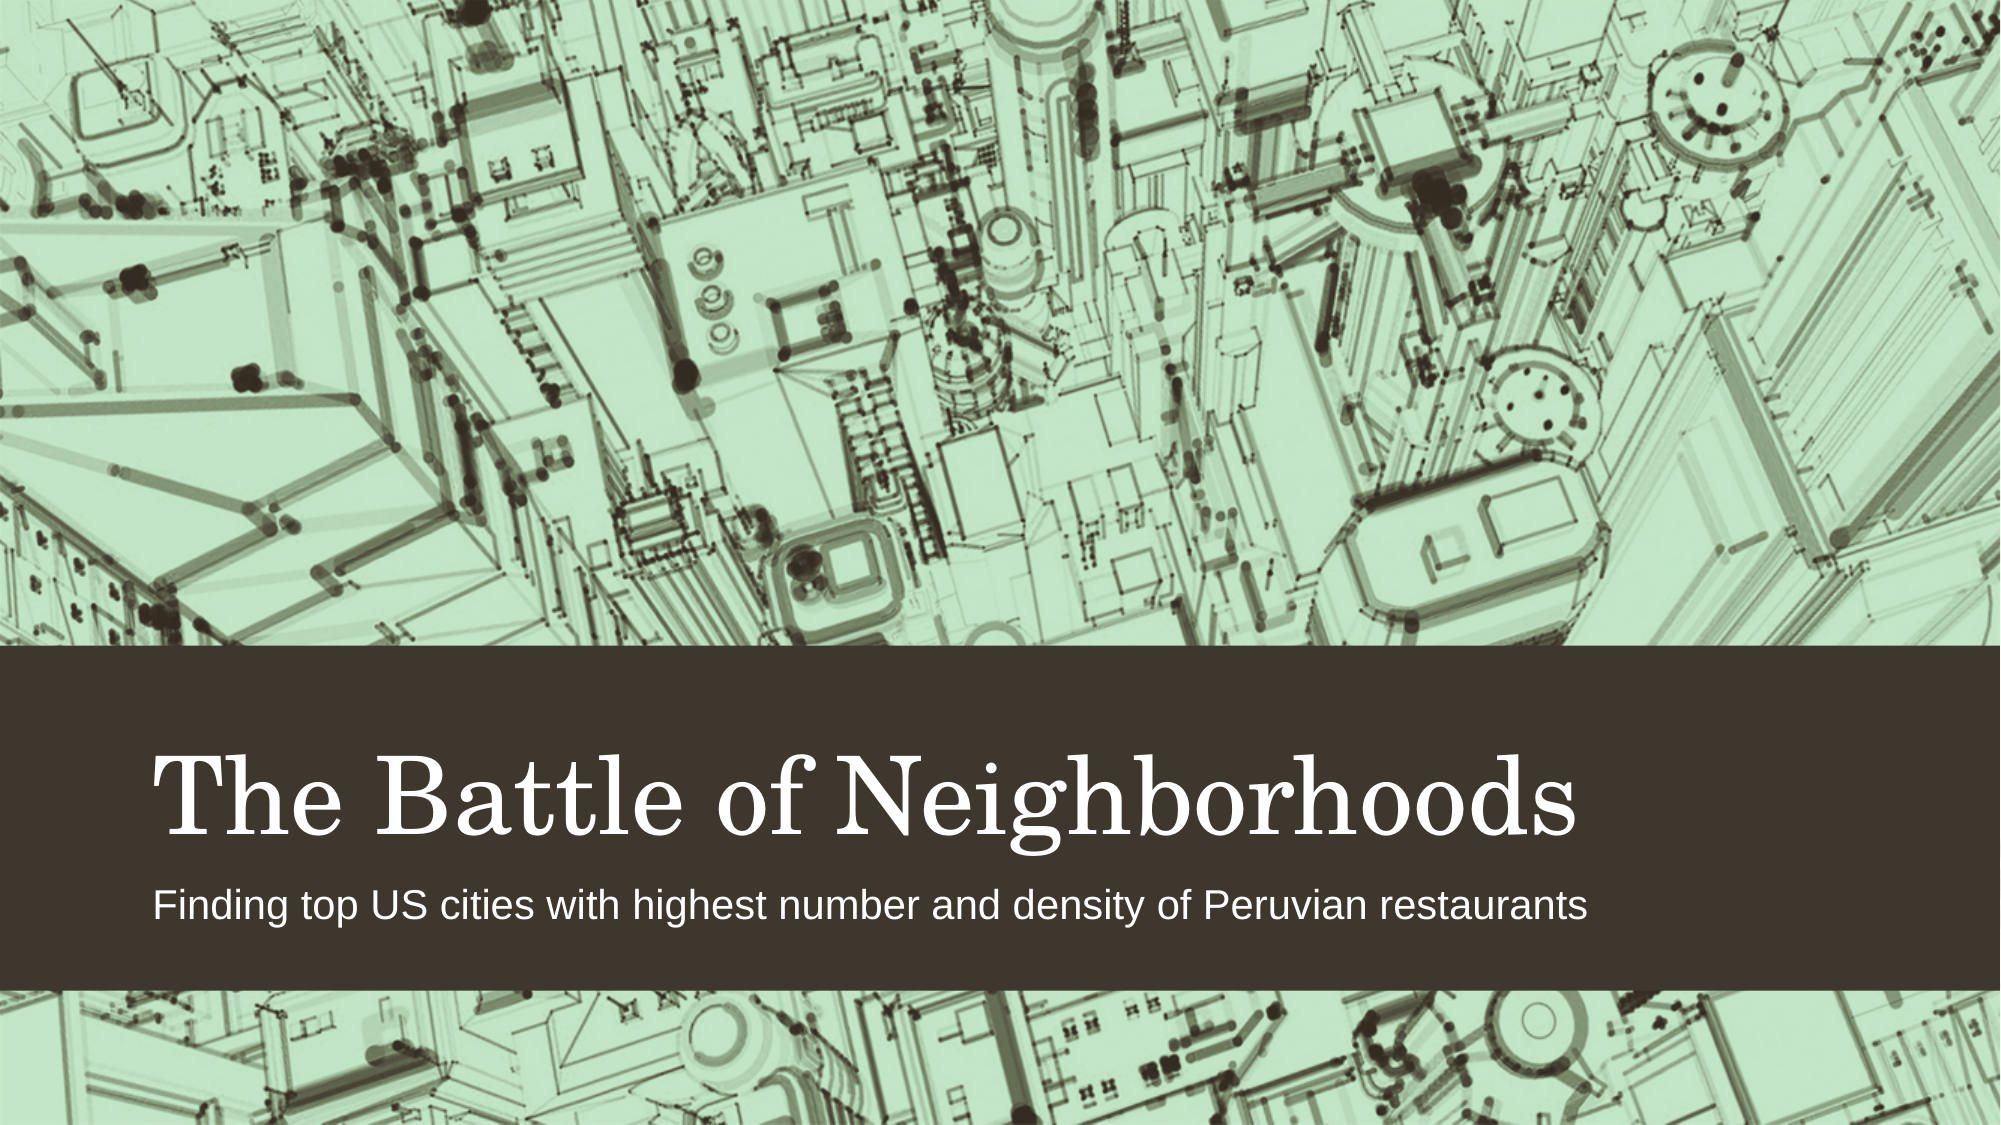

# The Battle of Neighborhoods
Finding top US cities with highest number and density of Peruvian restaurants